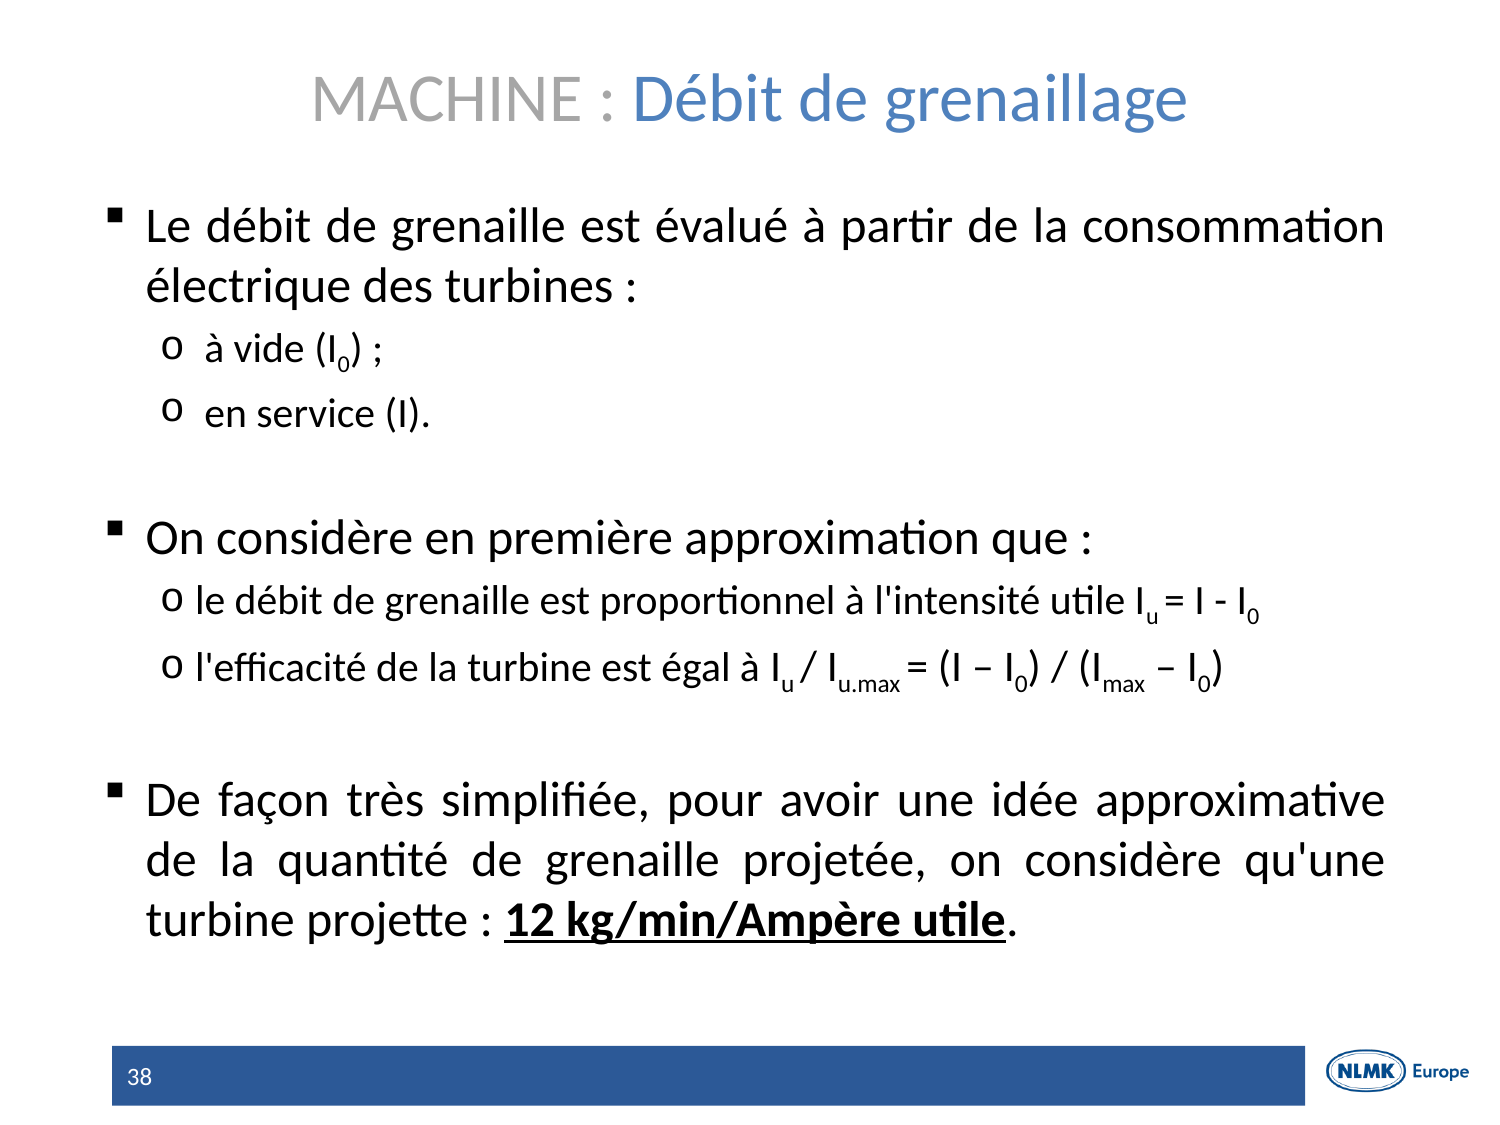

# MACHINE : Débit de grenaillage
Le débit de grenaille est évalué à partir de la consommation électrique des turbines :
 à vide (I0) ;
 en service (I).

On considère en première approximation que :
le débit de grenaille est proportionnel à l'intensité utile Iu = I - I0
l'efficacité de la turbine est égal à Iu / Iu.max = (I – I0) / (Imax – I0)

De façon très simplifiée, pour avoir une idée approximative de la quantité de grenaille projetée, on considère qu'une turbine projette : 12 kg/min/Ampère utile.